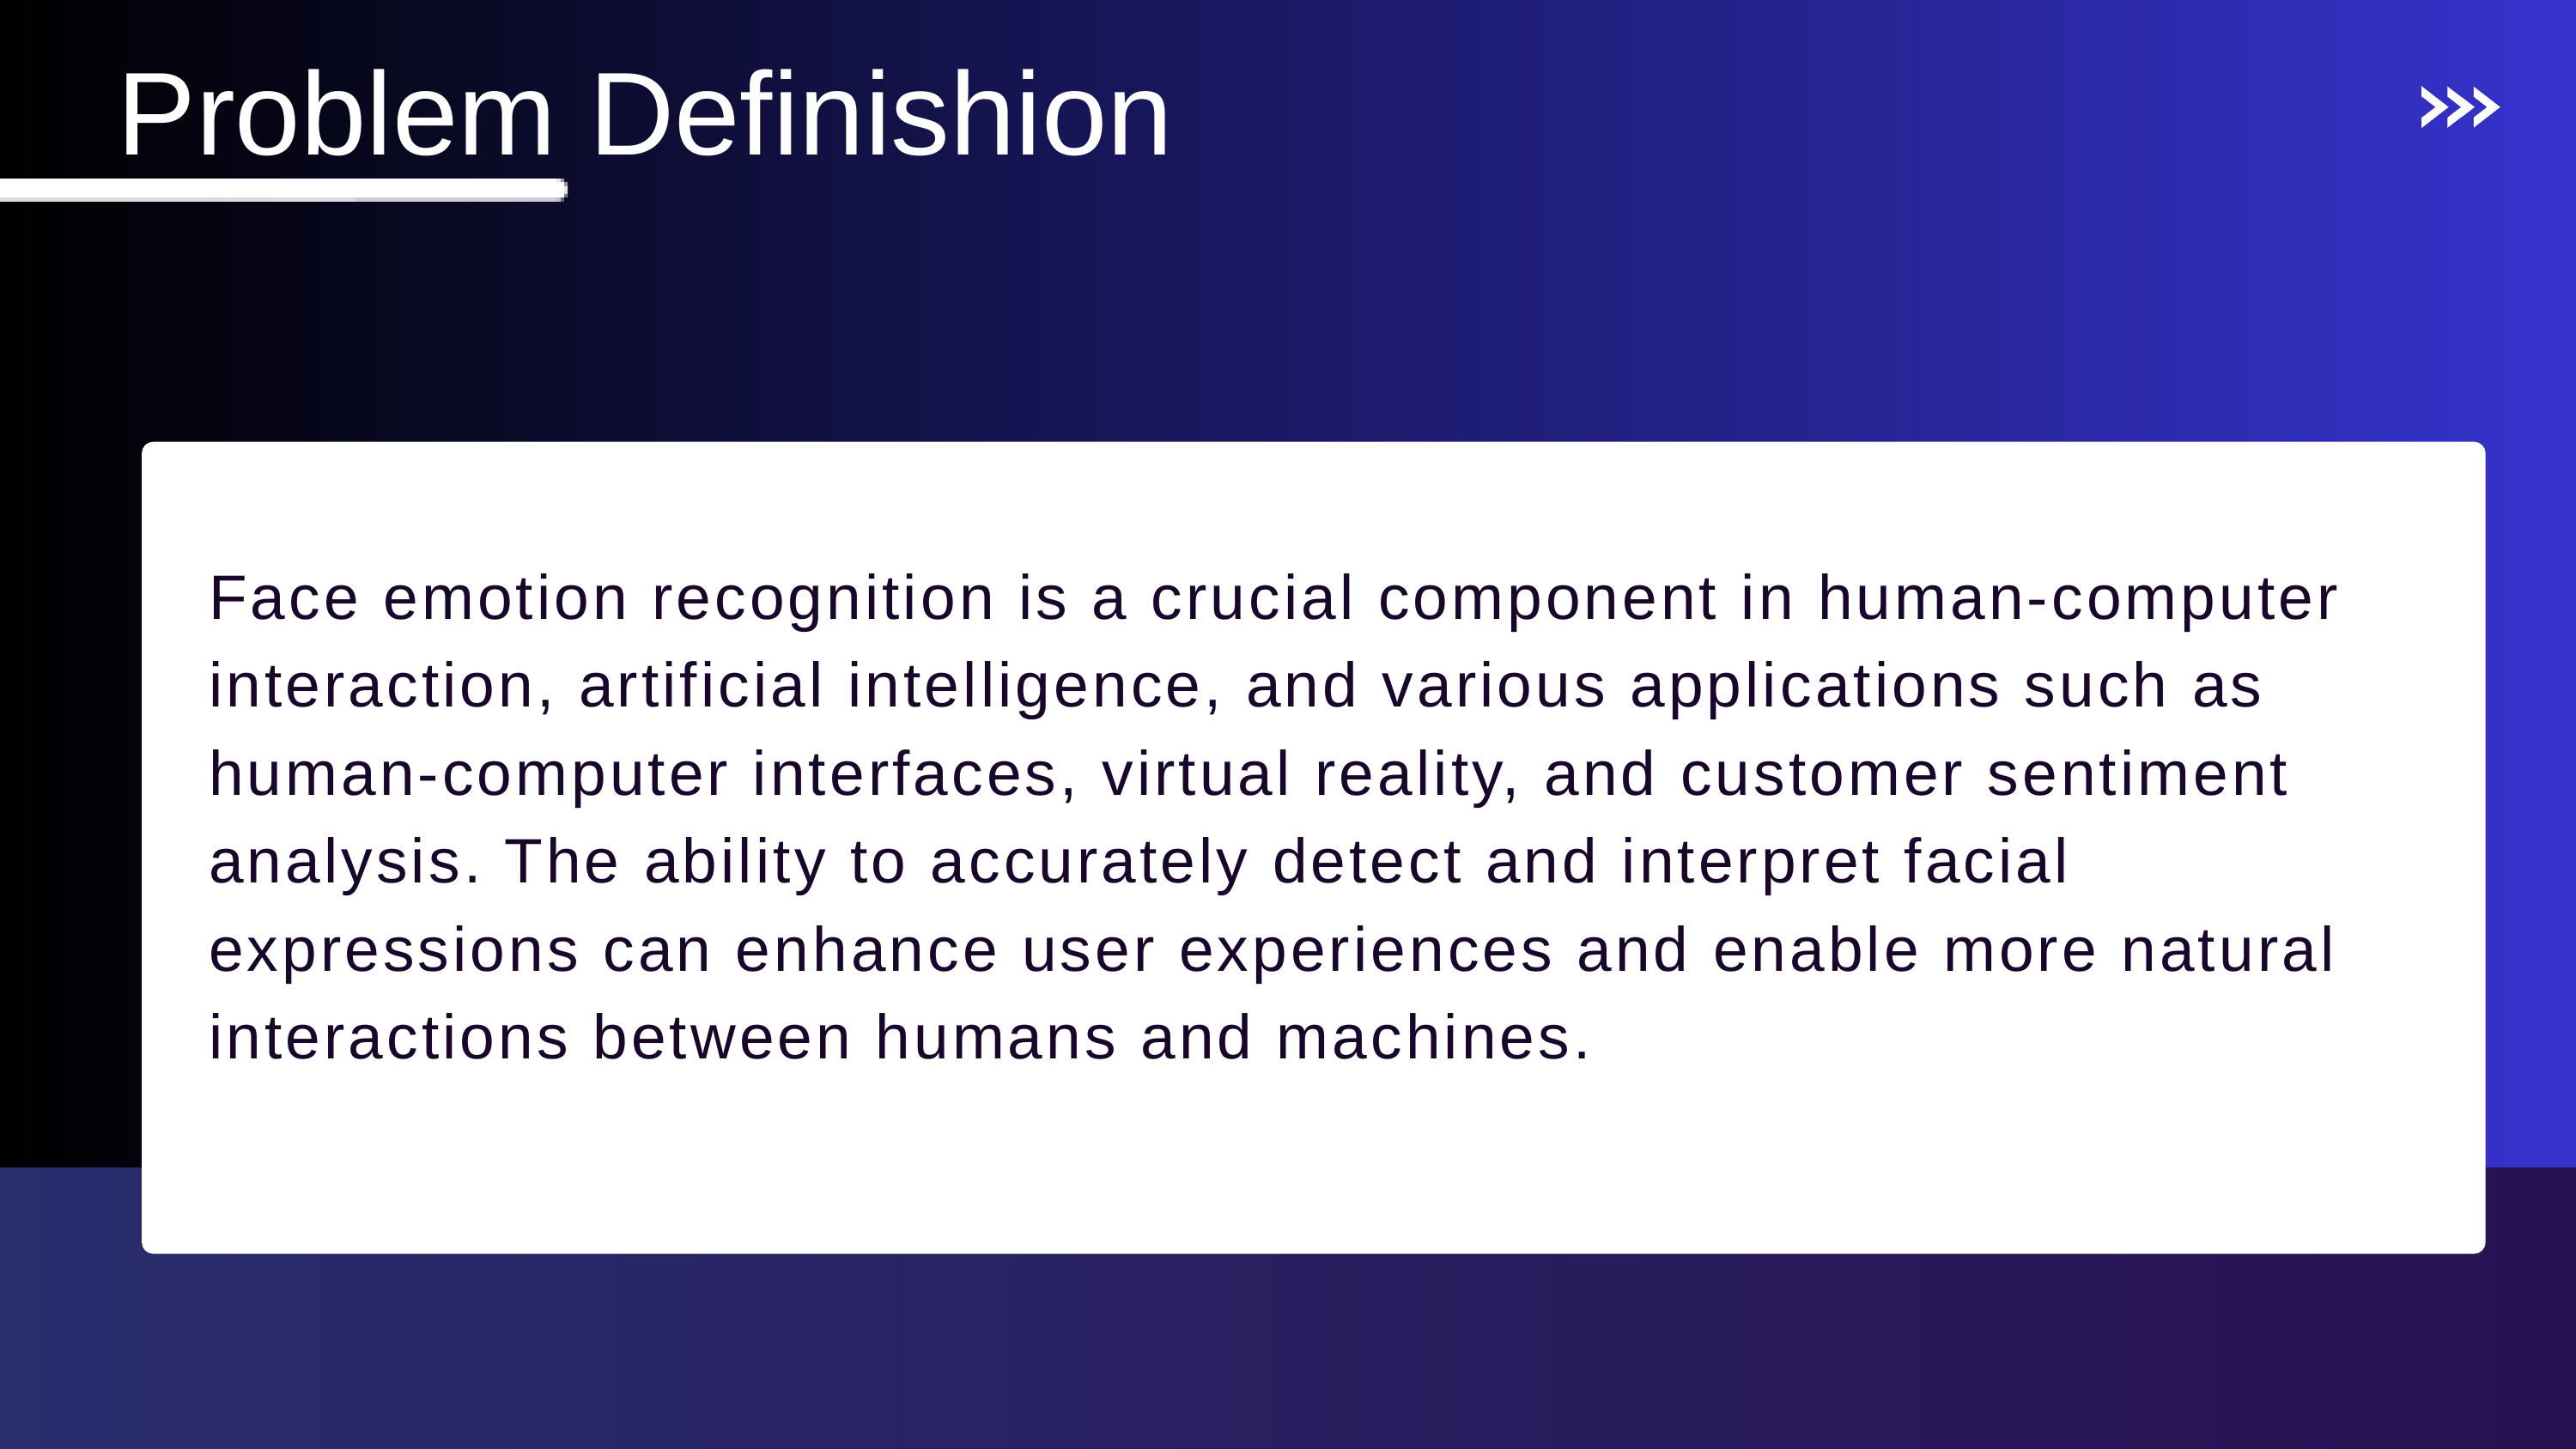

Problem Definishion

Face emotion recognition is a crucial component in human-computer interaction, artificial intelligence, and various applications such as human-computer interfaces, virtual reality, and customer sentiment analysis. The ability to accurately detect and interpret facial expressions can enhance user experiences and enable more natural interactions between humans and machines.